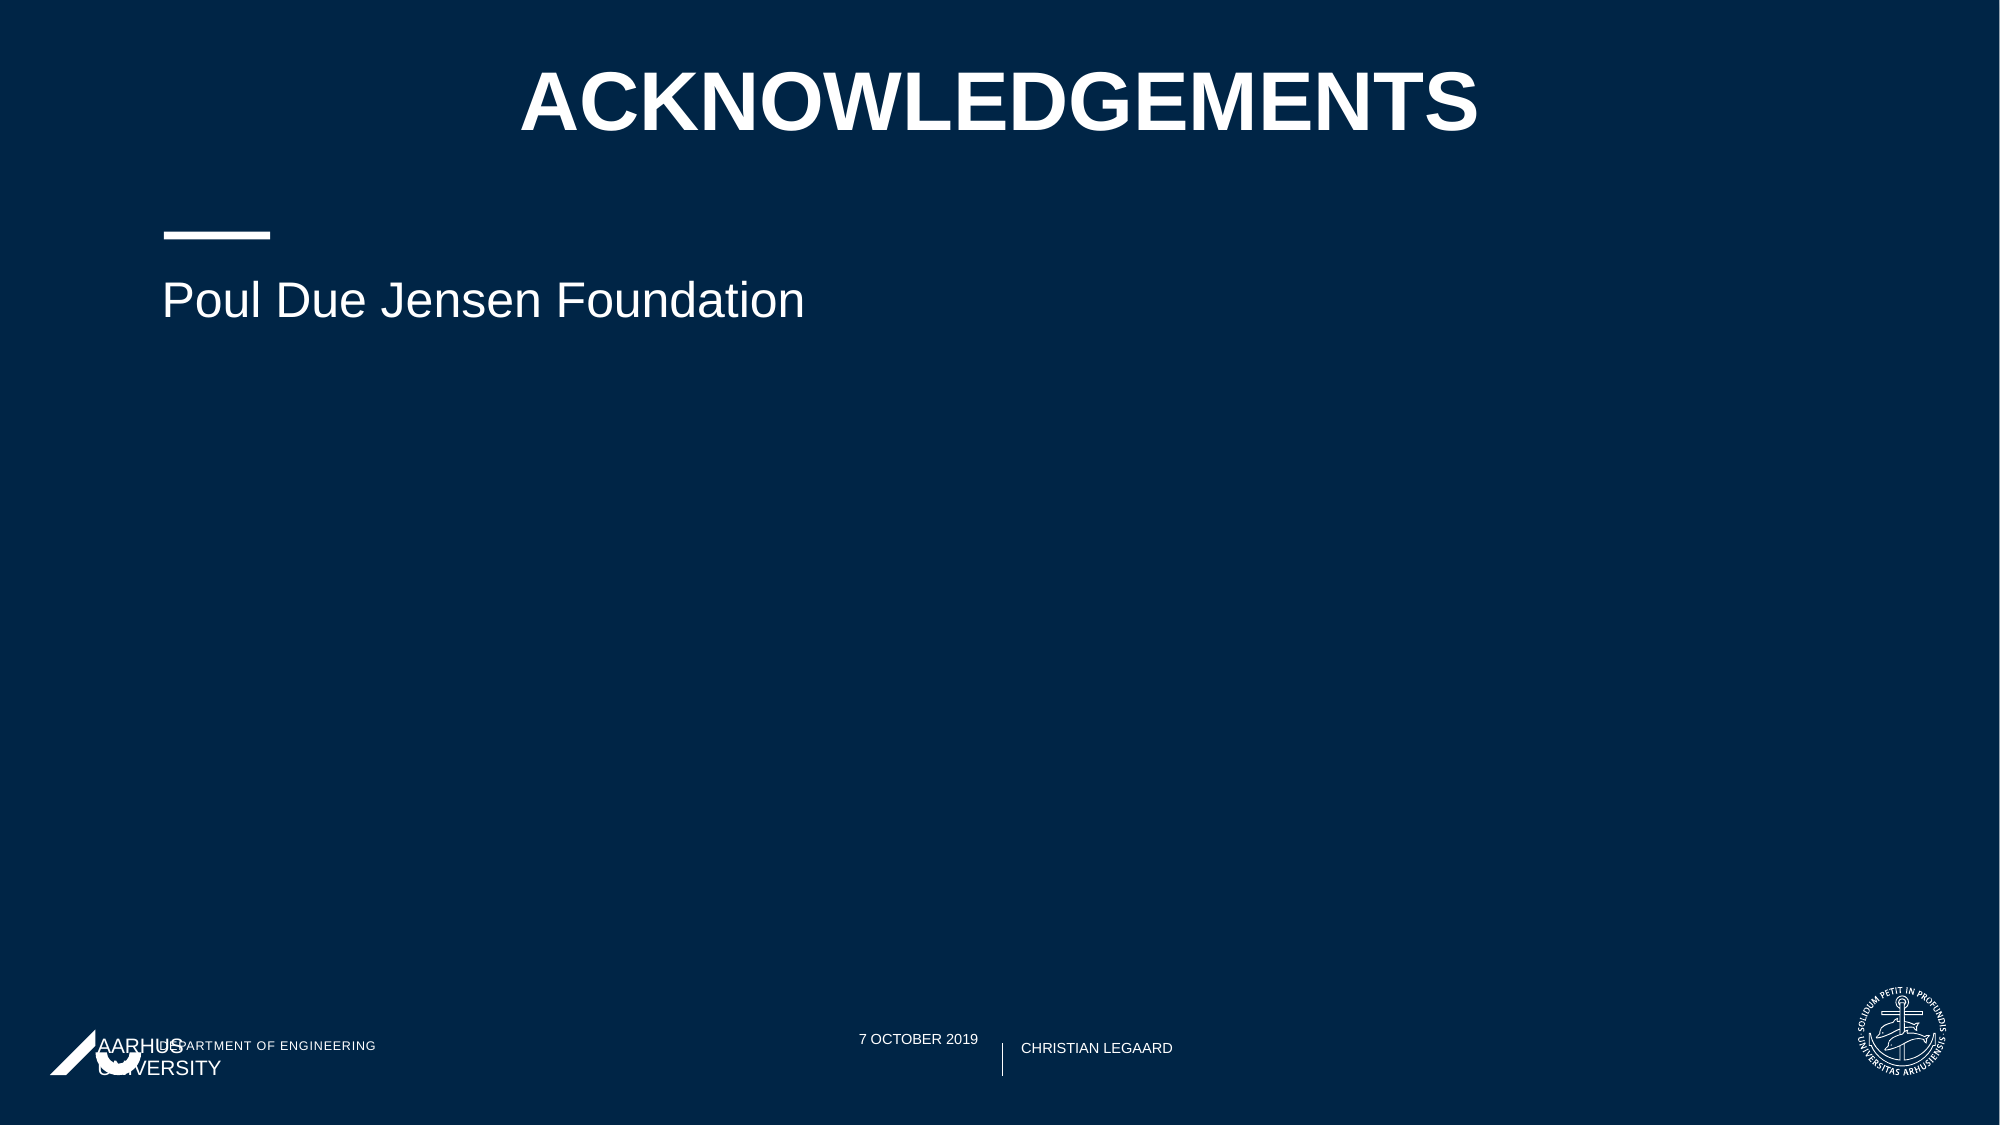

# Acknowledgements
Poul Due Jensen Foundation
05/10/201908/04/2019